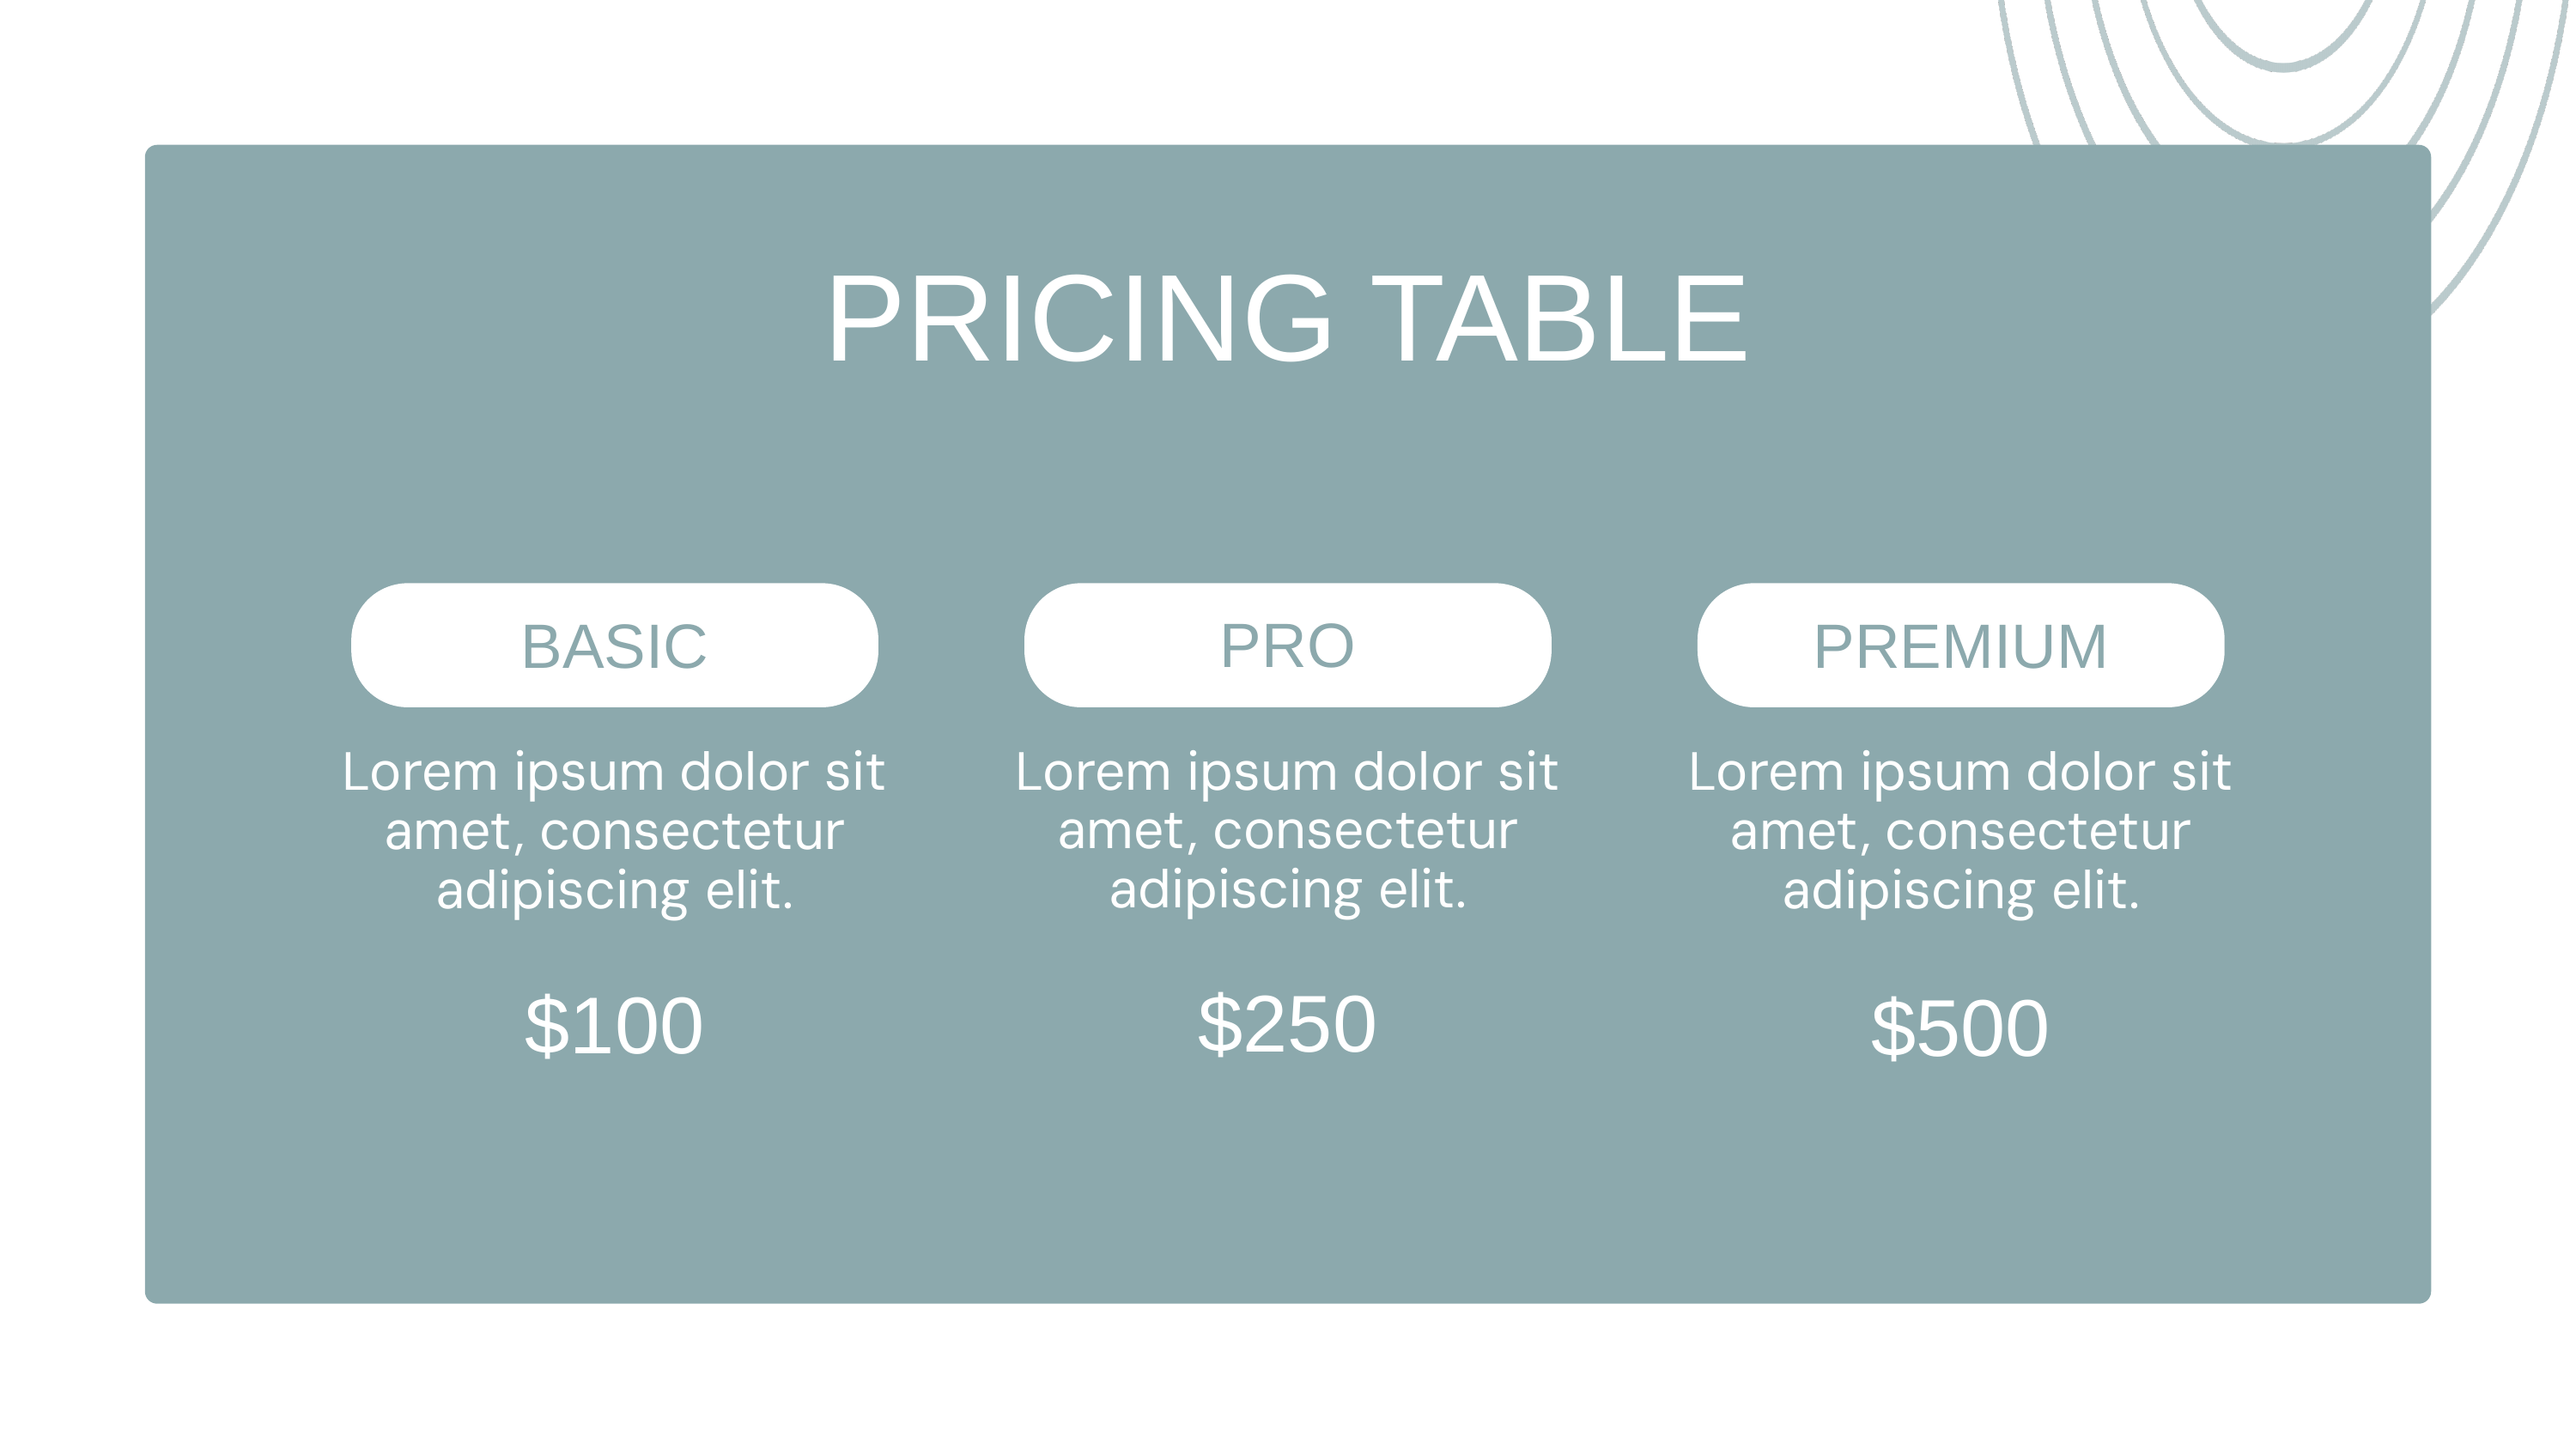

PRICING TABLE

PRO
Lorem ipsum dolor sit amet, consectetur adipiscing elit.
$250

BASIC
PREMIUM
Lorem ipsum dolor sit amet, consectetur adipiscing elit.
Lorem ipsum dolor sit amet, consectetur adipiscing elit.
$100
$500